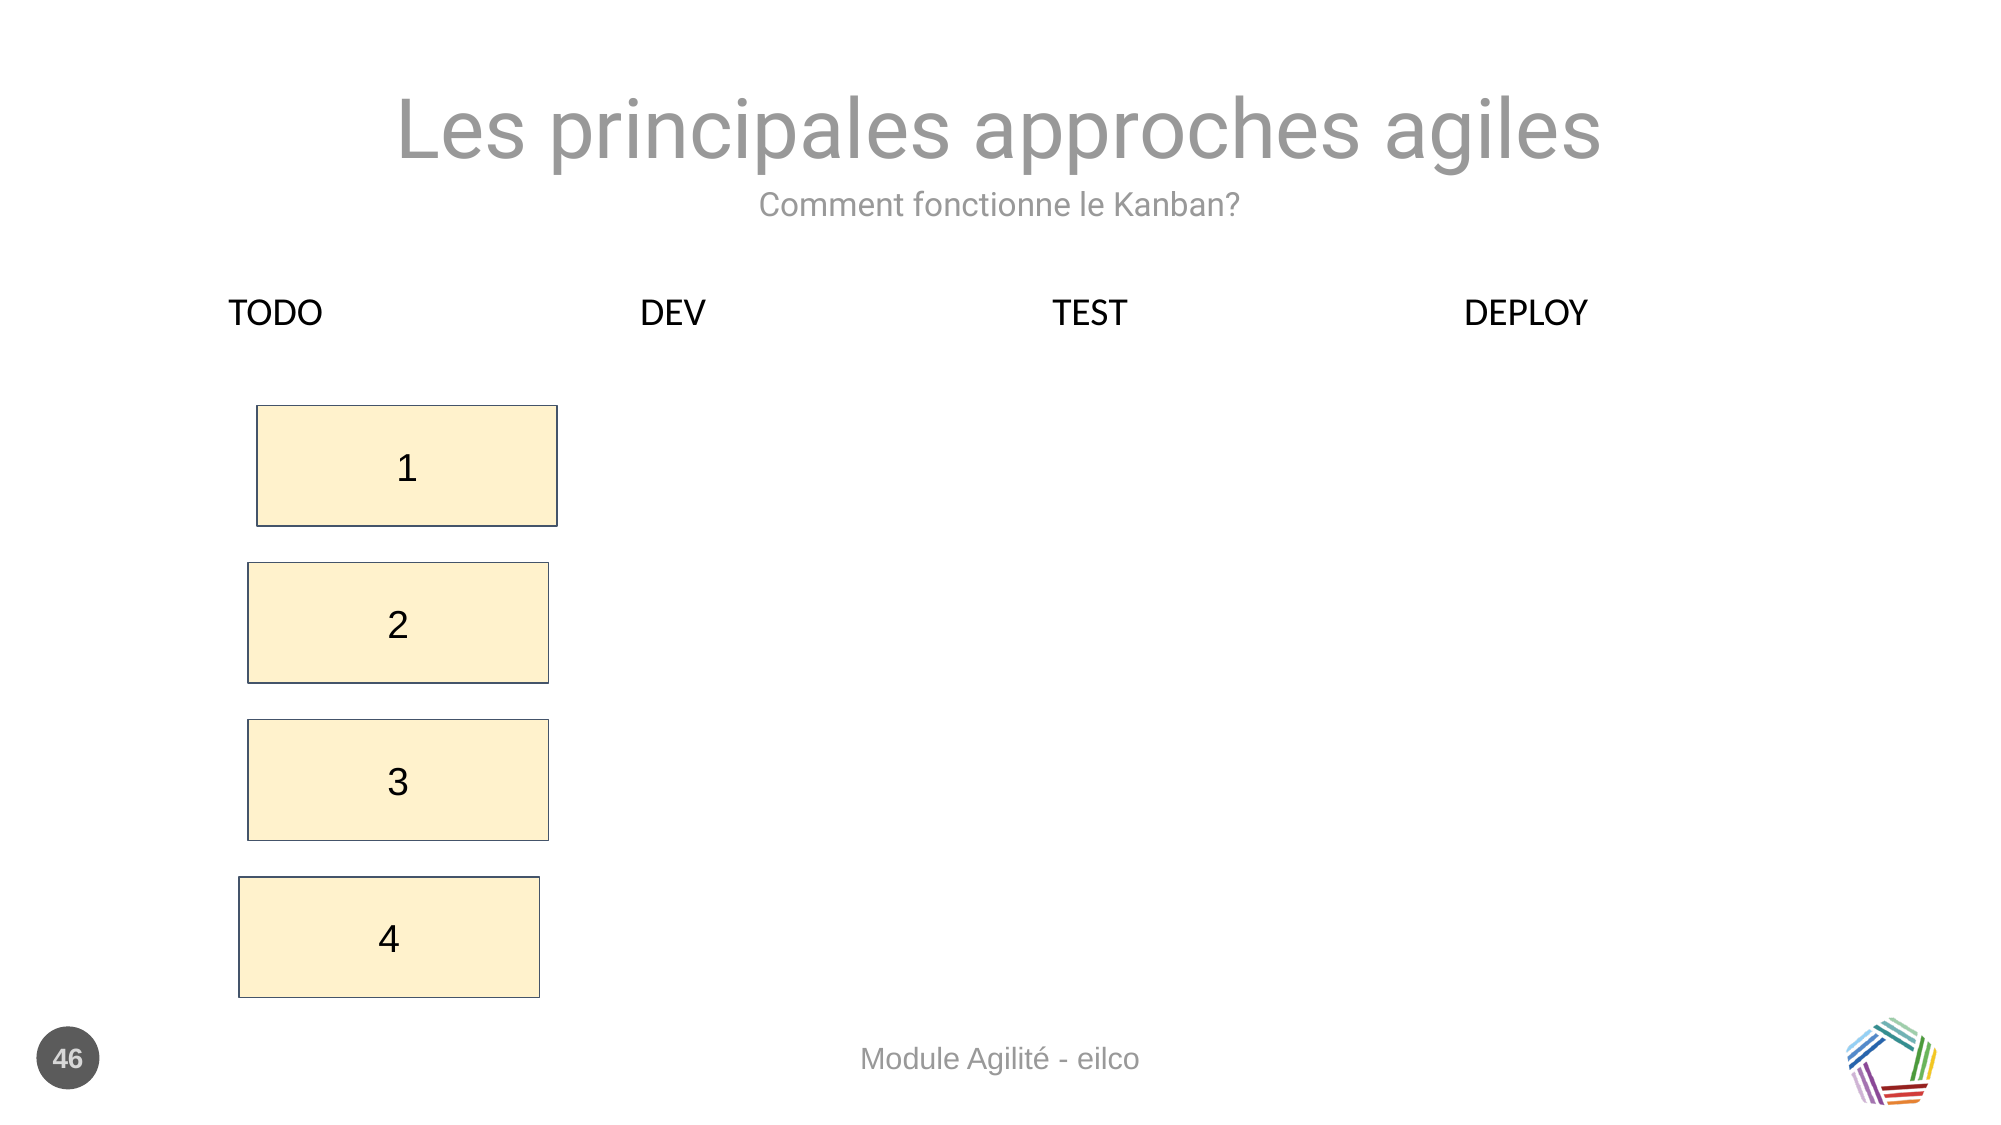

# Les principales approches agiles
Comment fonctionne le Kanban?
| TODO | DEV | TEST | DEPLOY |
| --- | --- | --- | --- |
|  |  |  |  |
|  |  |  |  |
|  |  |  |  |
|  |  |  |  |
1
2
3
4
46